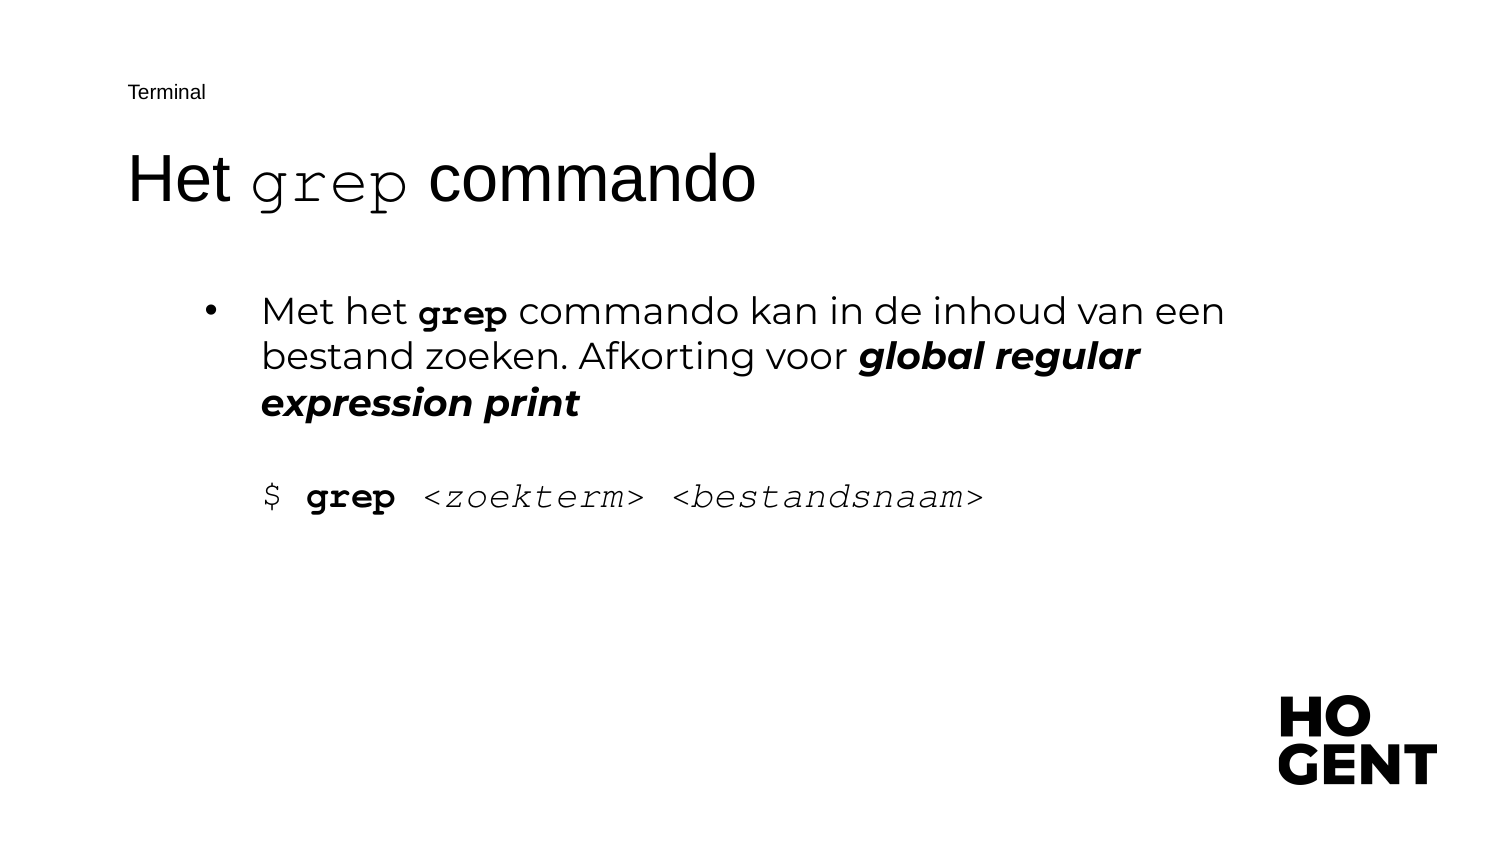

Terminal
# Het grep commando
Met het grep commando kan in de inhoud van een bestand zoeken. Afkorting voor global regular expression print
$ grep <zoekterm> <bestandsnaam>